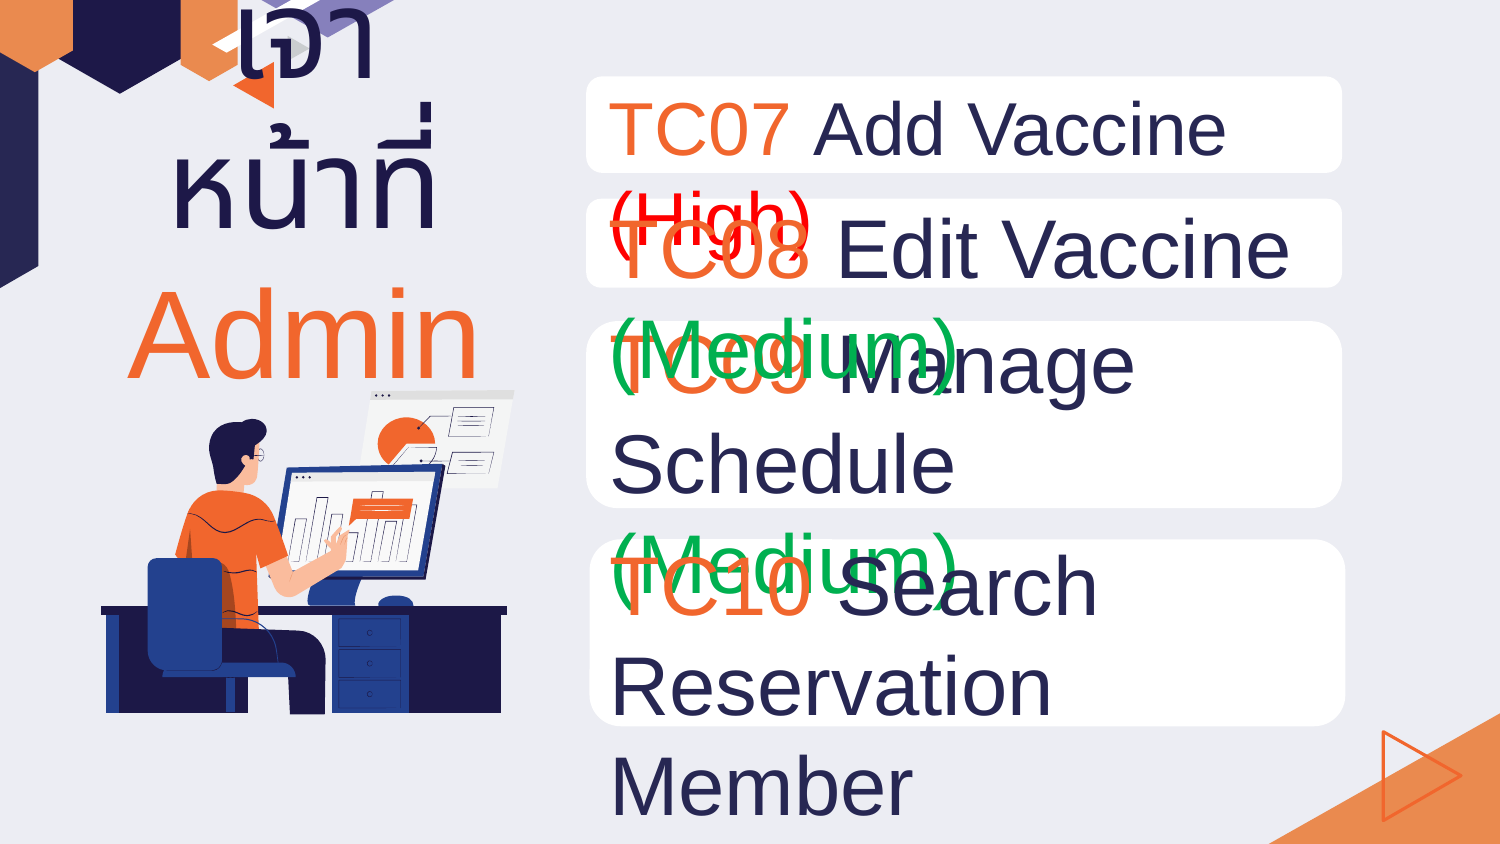

TC07 Add Vaccine (High)

# เจ้าหน้าที่ Admin
TC08 Edit Vaccine (Medium)

TC09 Manage Schedule (Medium)

TC10 Search Reservation Member (Medium)